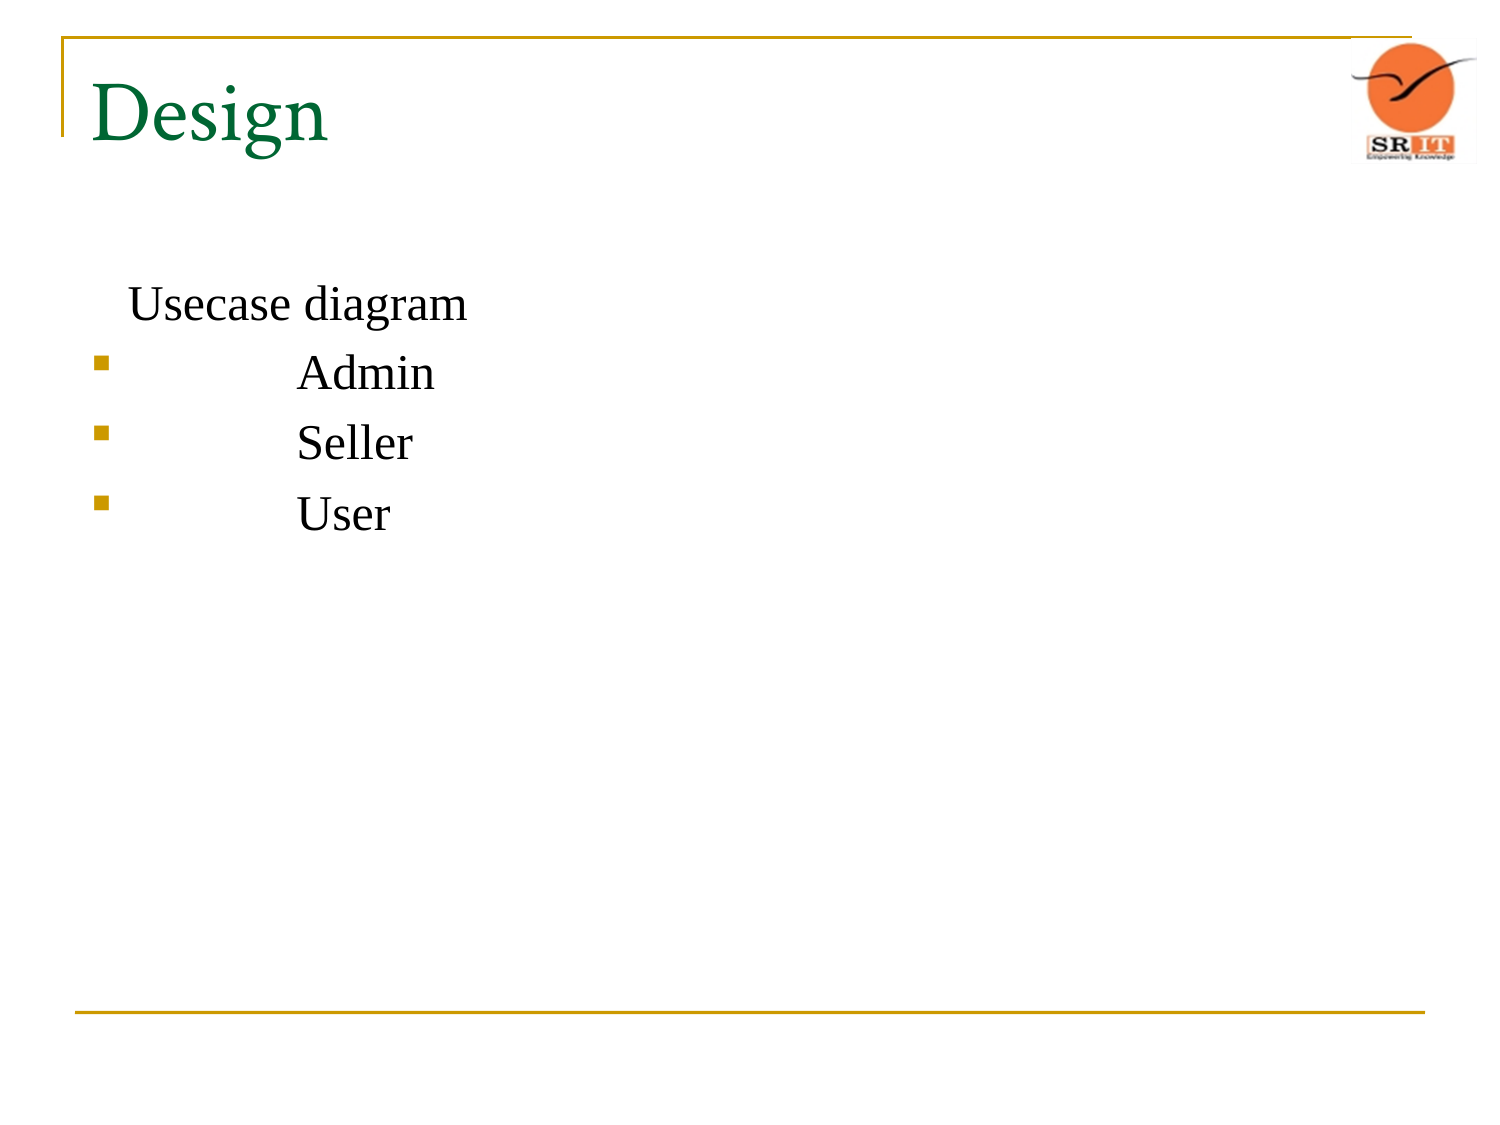

# Design
   Usecase diagram
	Admin
	Seller
	User